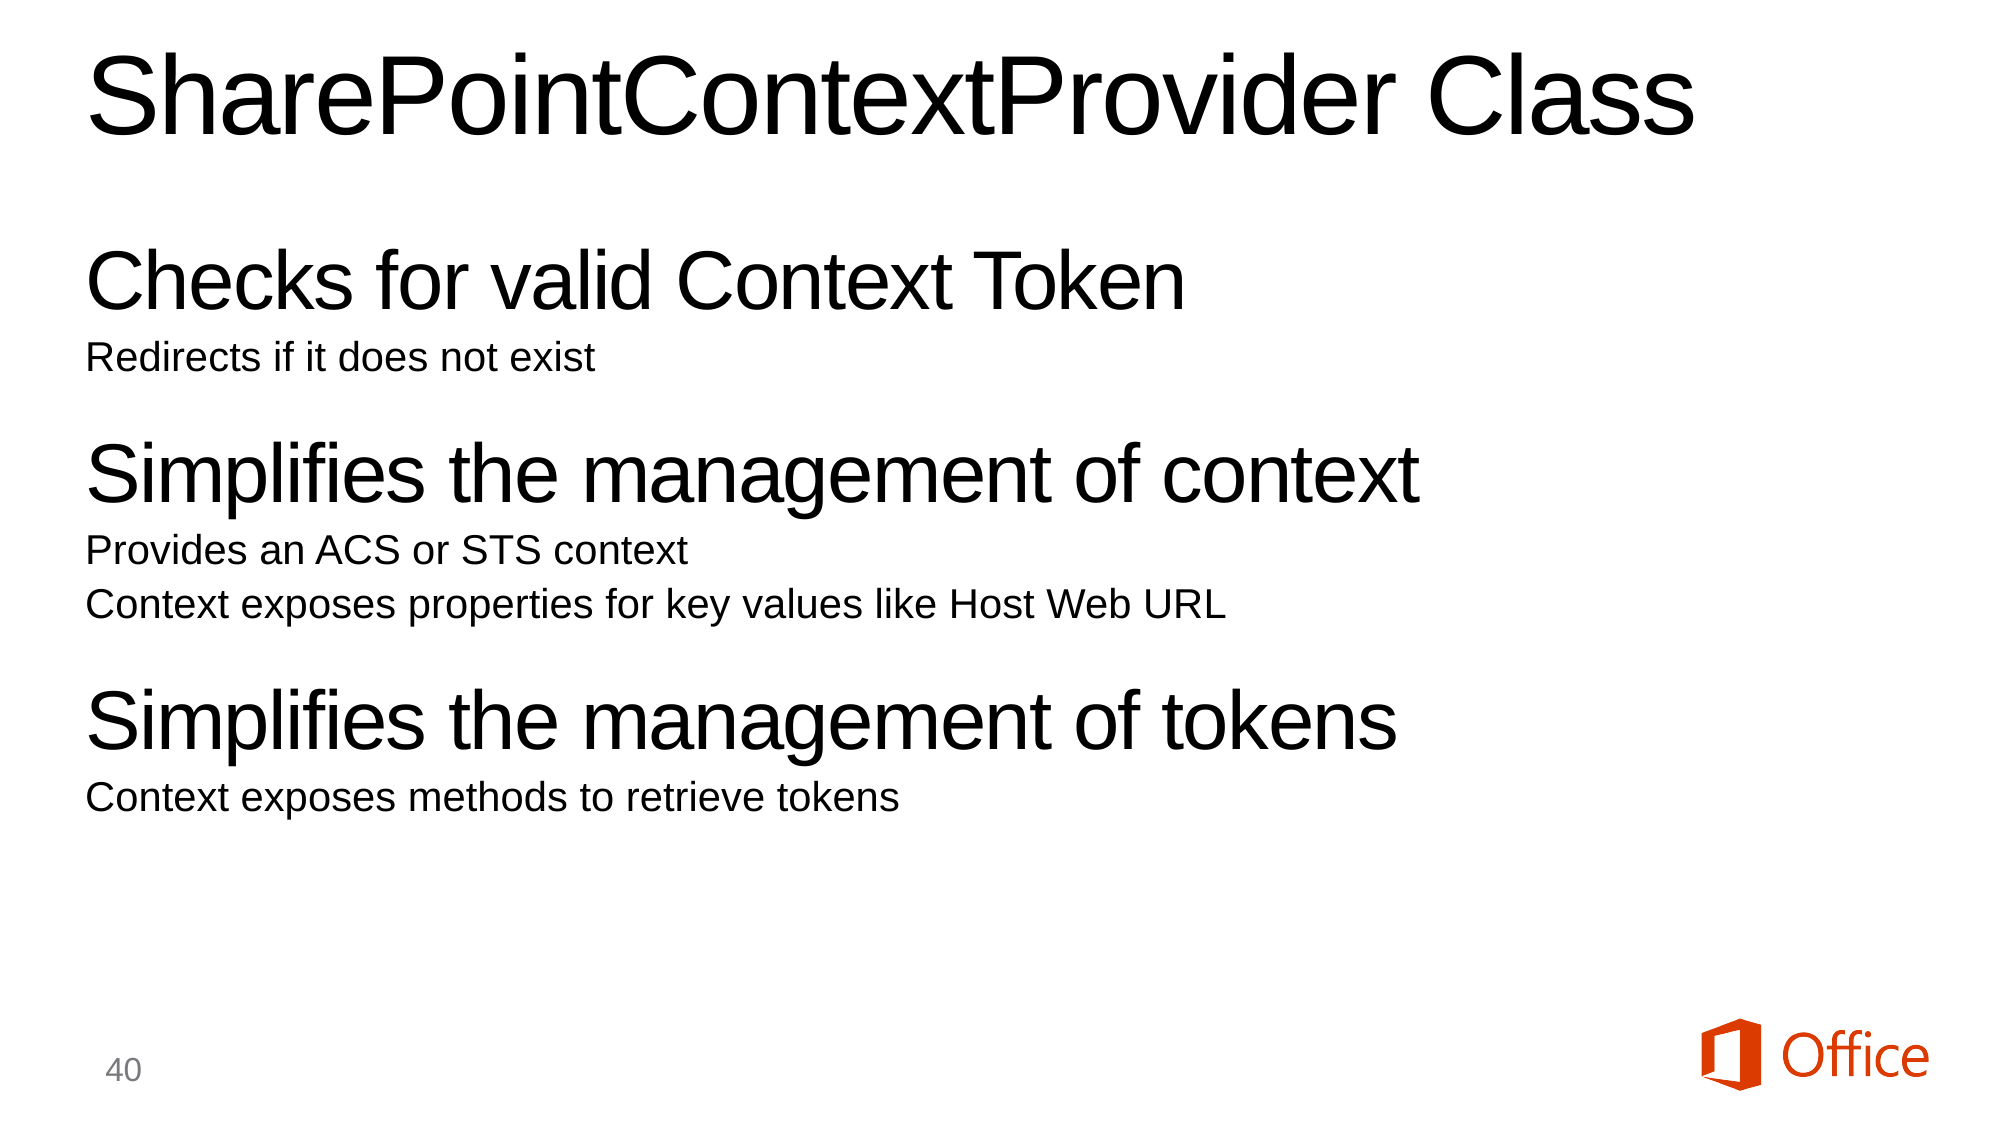

# SharePointContextProvider Class
Checks for valid Context Token
Redirects if it does not exist
Simplifies the management of context
Provides an ACS or STS context
Context exposes properties for key values like Host Web URL
Simplifies the management of tokens
Context exposes methods to retrieve tokens
40